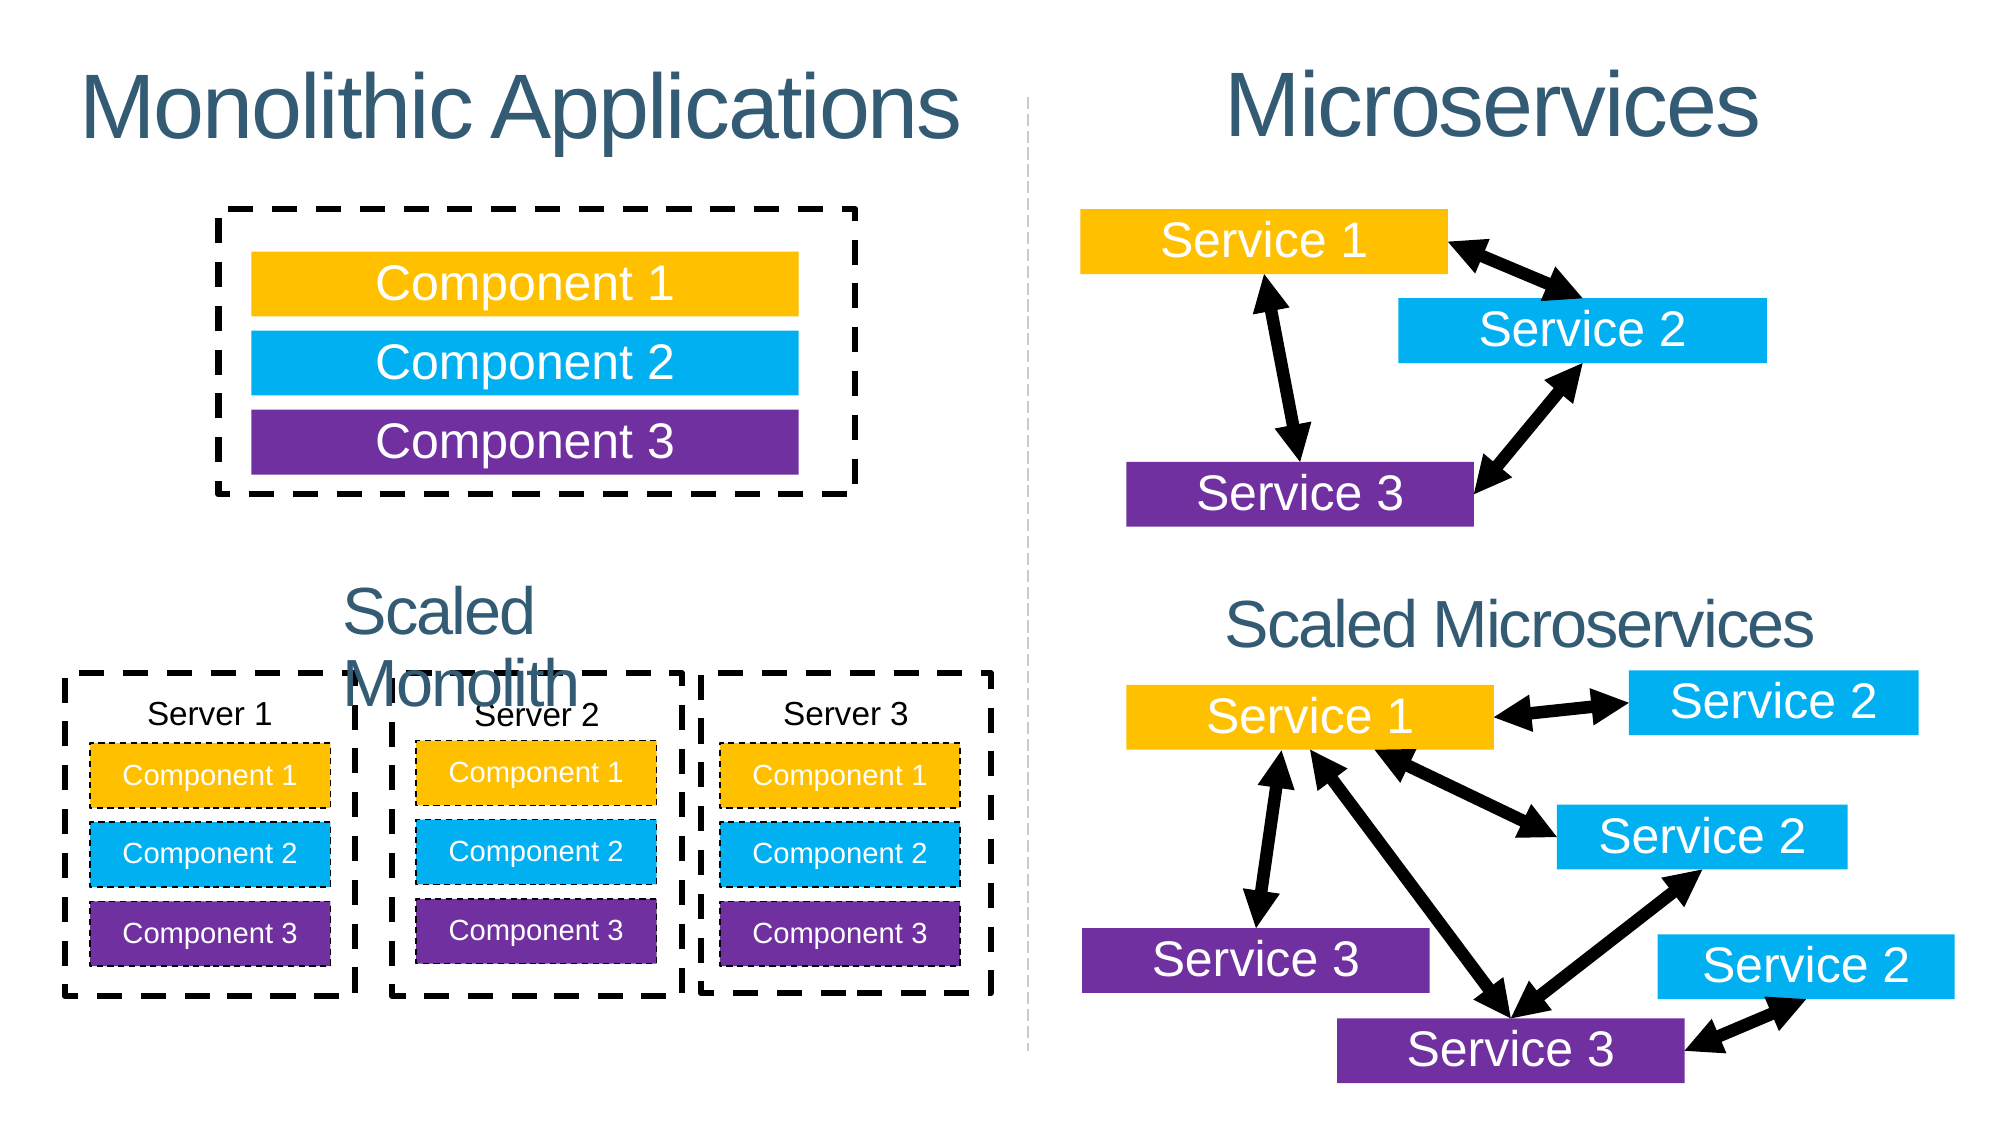

Microservices
# Monolithic Applications

Service 1
Component 1
Service 2
Component 2
Component 3
Service 3
Scaled Monolith
Scaled Microservices
Service 2
Server 1
Server 3
Server 2
Service 1
Component 1
Component 1
Component 1
Service 2
Component 2
Component 2
Component 2
Component 3
Component 3
Component 3
Service 3
Service 2
Service 3